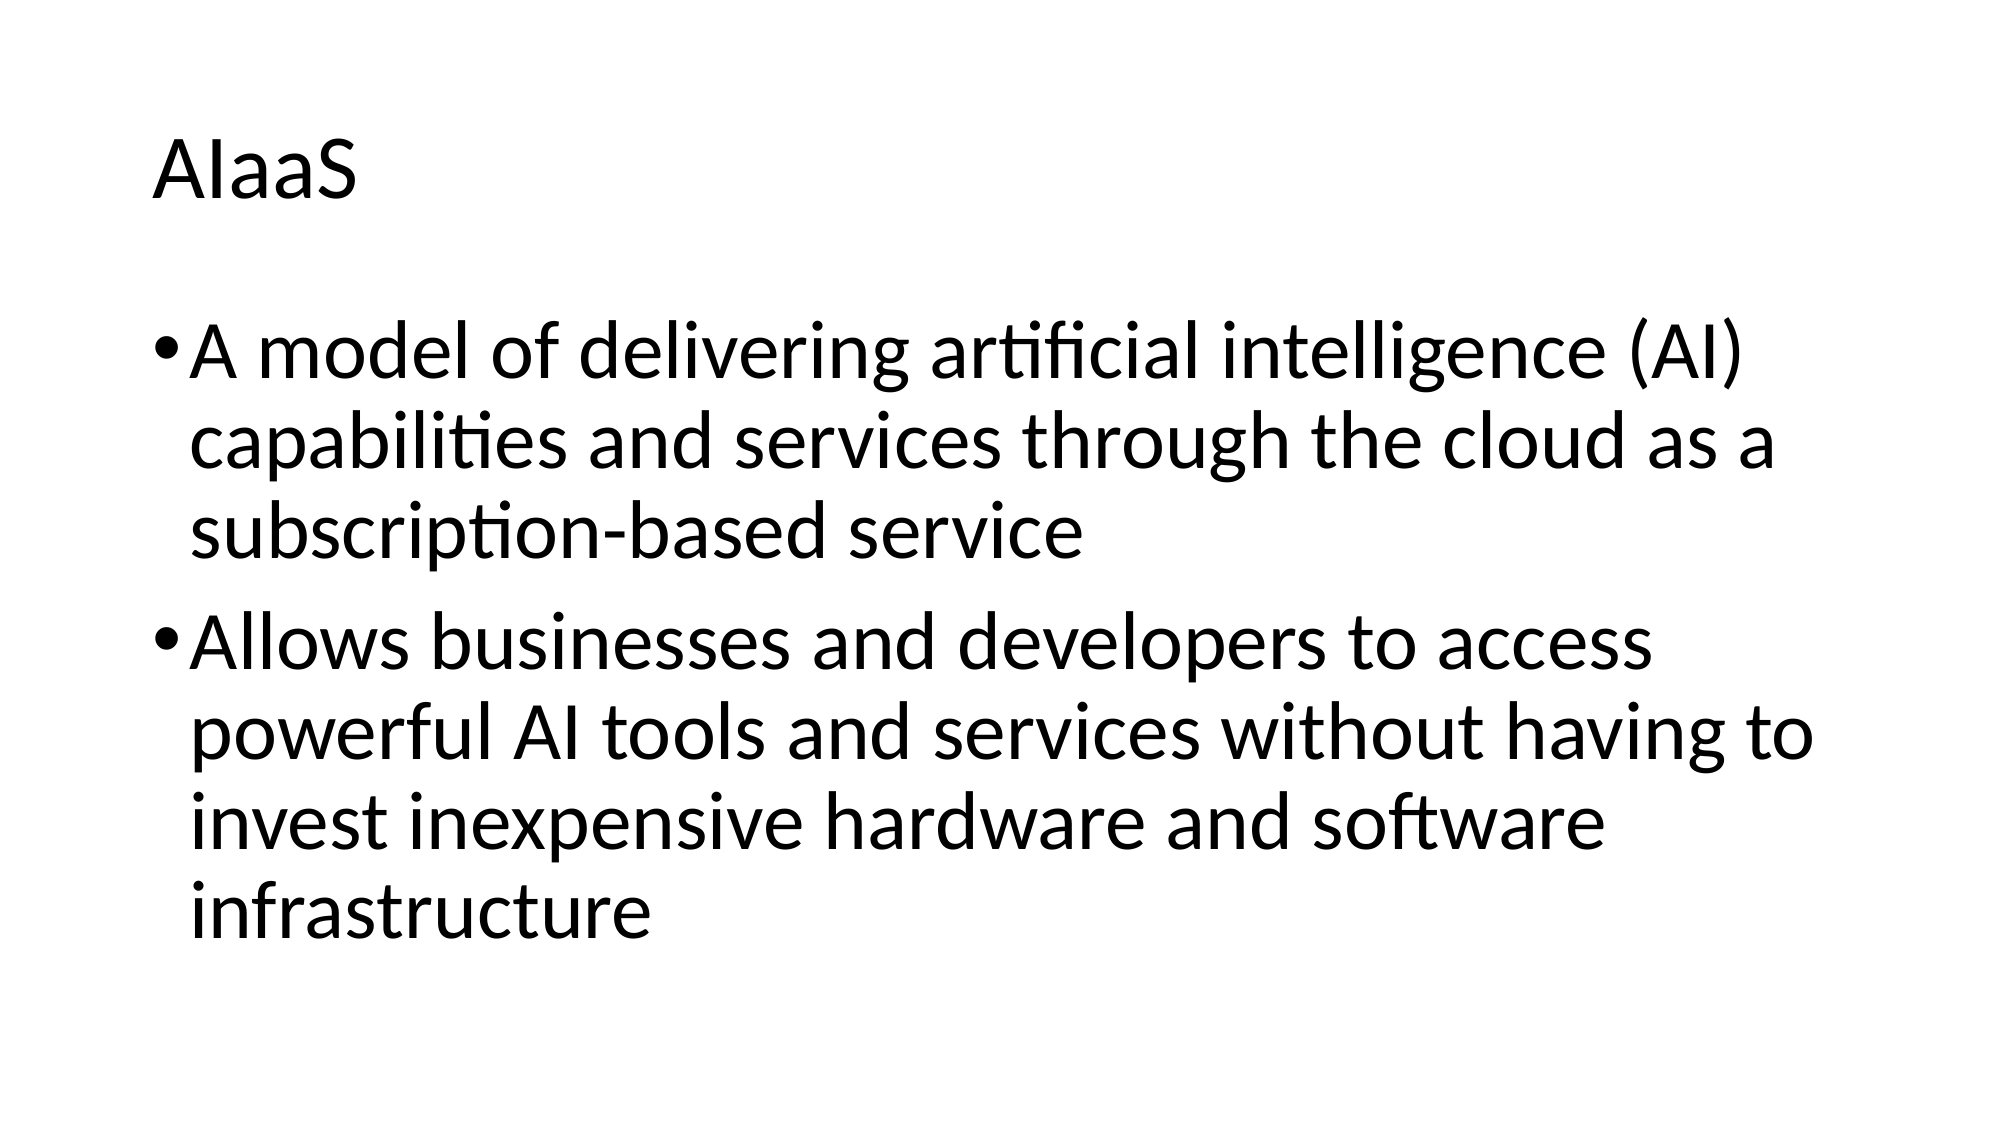

# AIaaS
A model of delivering artificial intelligence (AI) capabilities and services through the cloud as a subscription-based service
Allows businesses and developers to access powerful AI tools and services without having to invest inexpensive hardware and software infrastructure